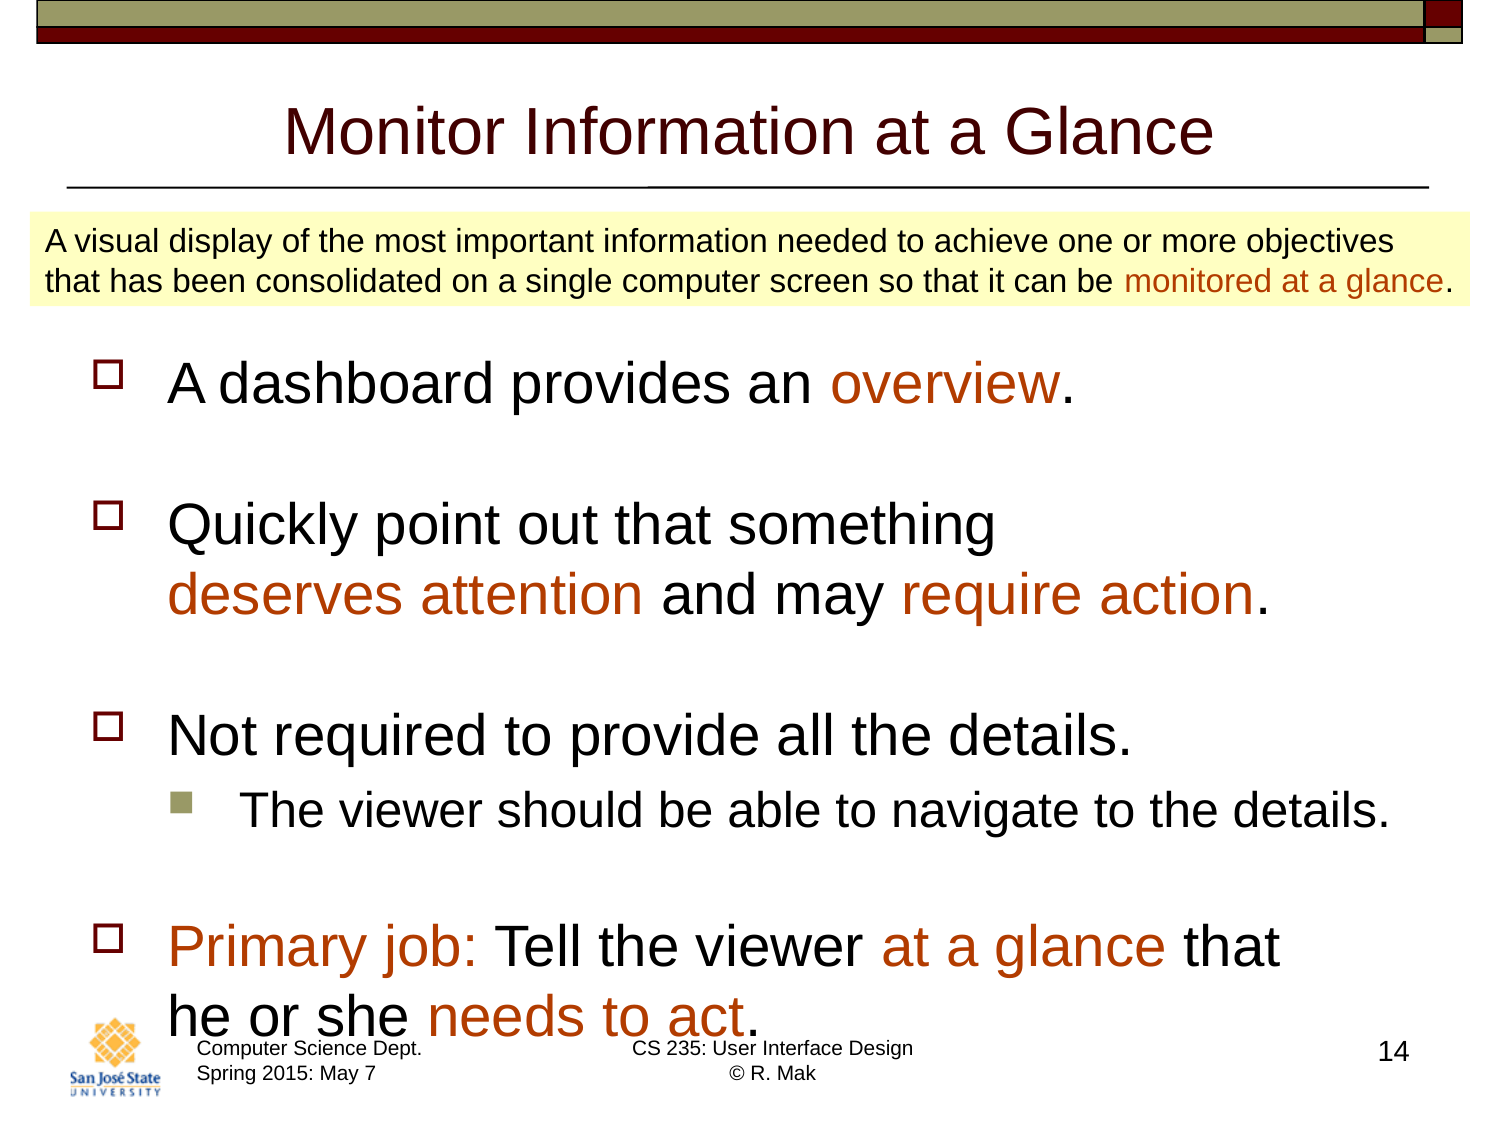

# Monitor Information at a Glance
A visual display of the most important information needed to achieve one or more objectives
that has been consolidated on a single computer screen so that it can be monitored at a glance.
A dashboard provides an overview.

Quickly point out that something
deserves attention and may require action.

Not required to provide all the details.
The viewer should be able to navigate to the details.

Primary job: Tell the viewer at a glance that
he or she needs to act.
14